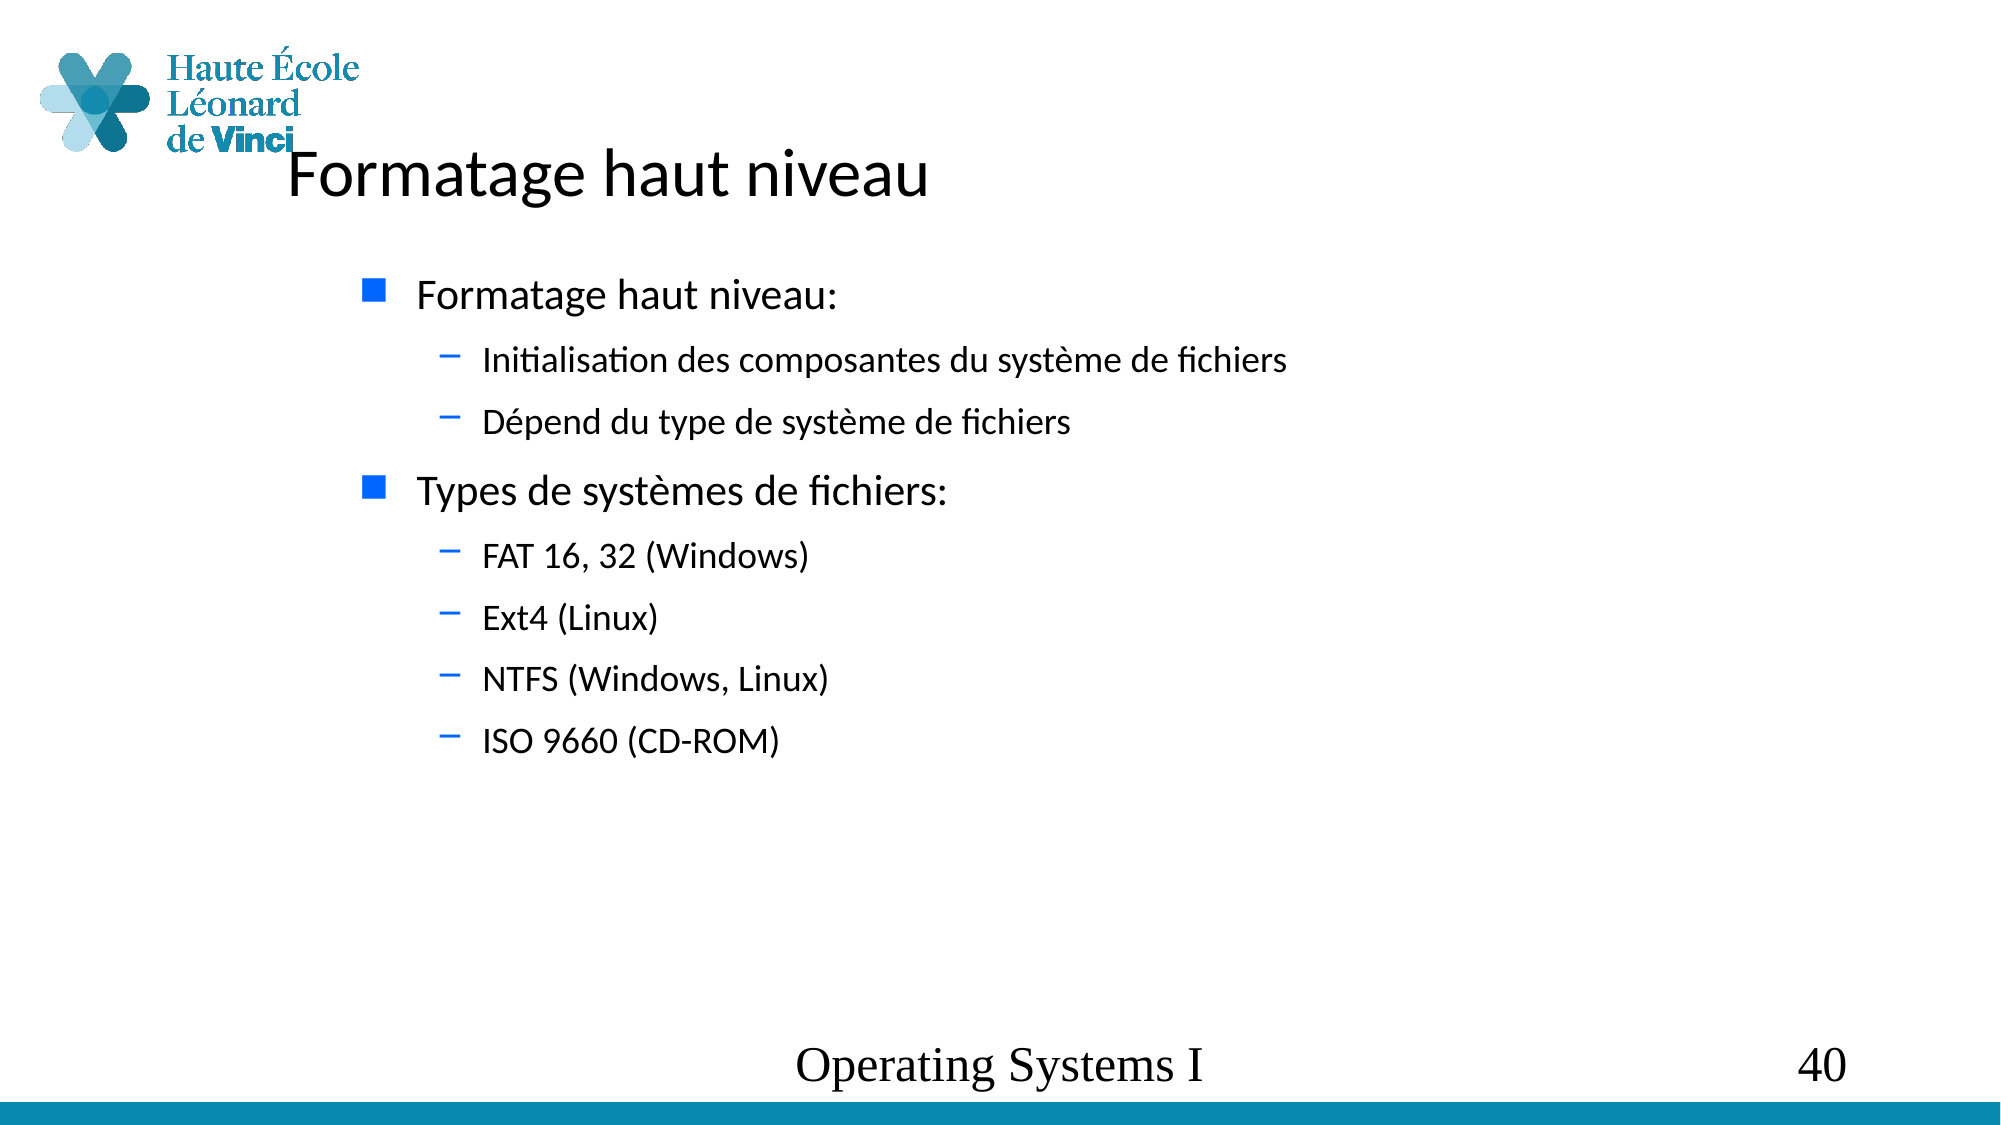

# Formatage haut niveau
Formatage haut niveau:
Initialisation des composantes du système de fichiers
Dépend du type de système de fichiers
Types de systèmes de fichiers:
FAT 16, 32 (Windows)
Ext4 (Linux)
NTFS (Windows, Linux)
ISO 9660 (CD-ROM)
Operating Systems I
40